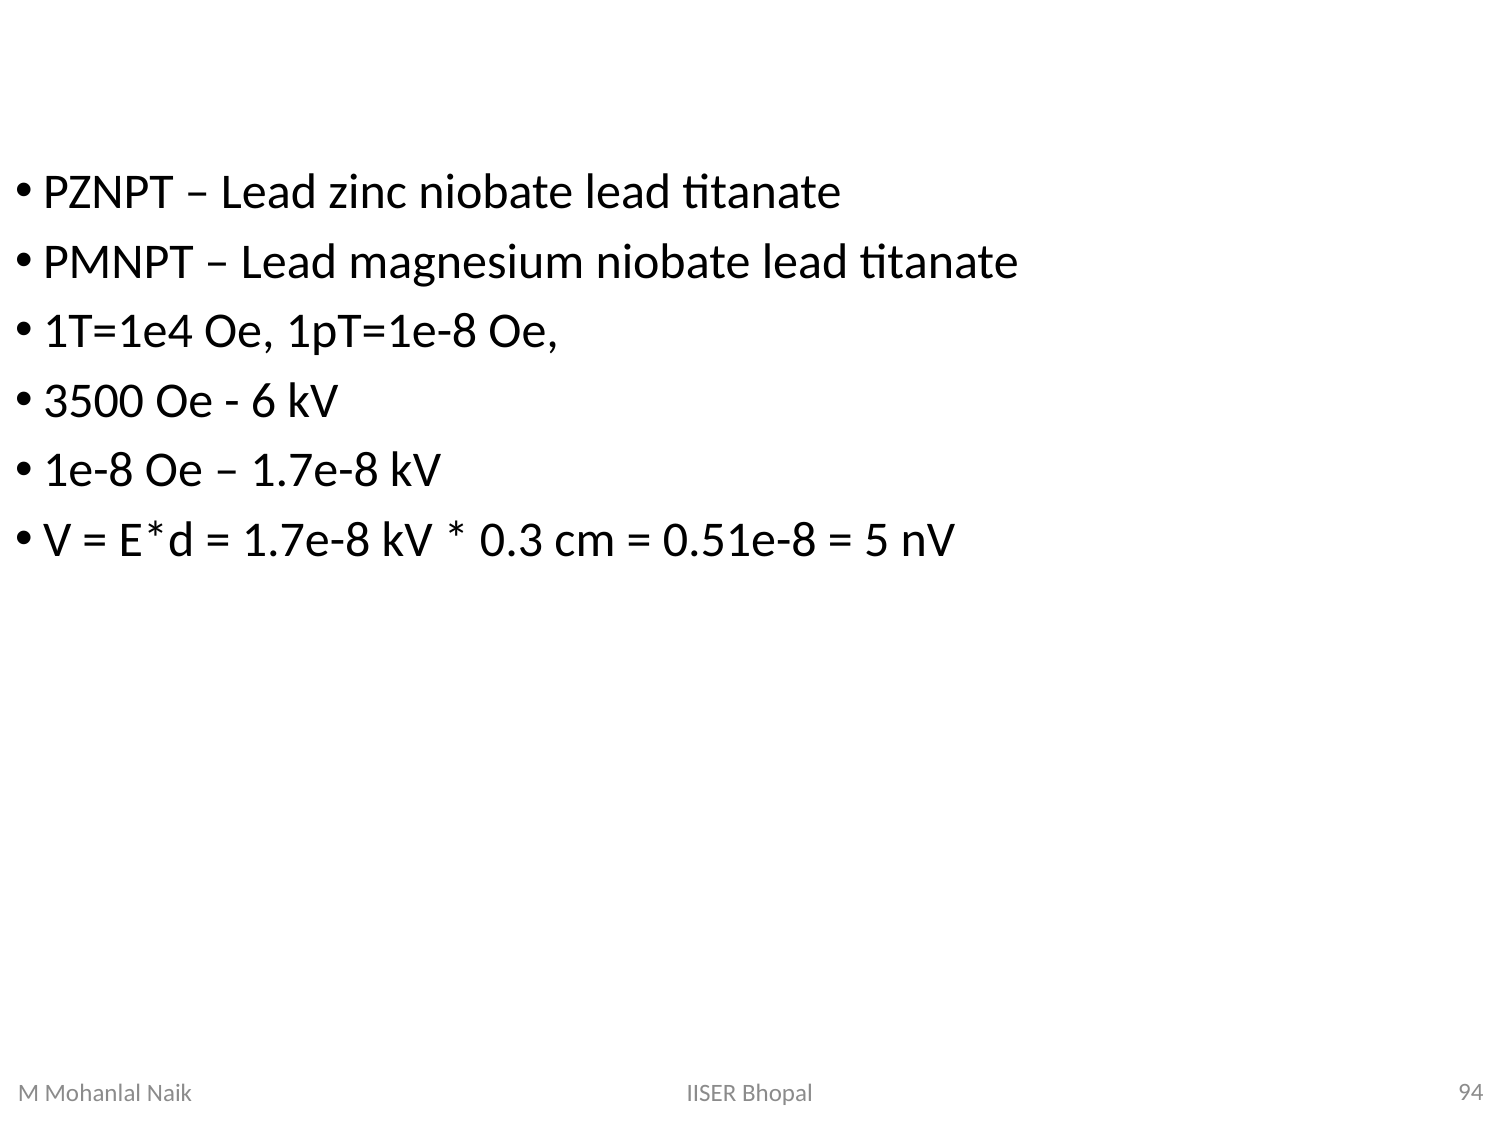

#
PZNPT – Lead zinc niobate lead titanate
PMNPT – Lead magnesium niobate lead titanate
1T=1e4 Oe, 1pT=1e-8 Oe,
3500 Oe - 6 kV
1e-8 Oe – 1.7e-8 kV
V = E*d = 1.7e-8 kV * 0.3 cm = 0.51e-8 = 5 nV
94
IISER Bhopal
M Mohanlal Naik